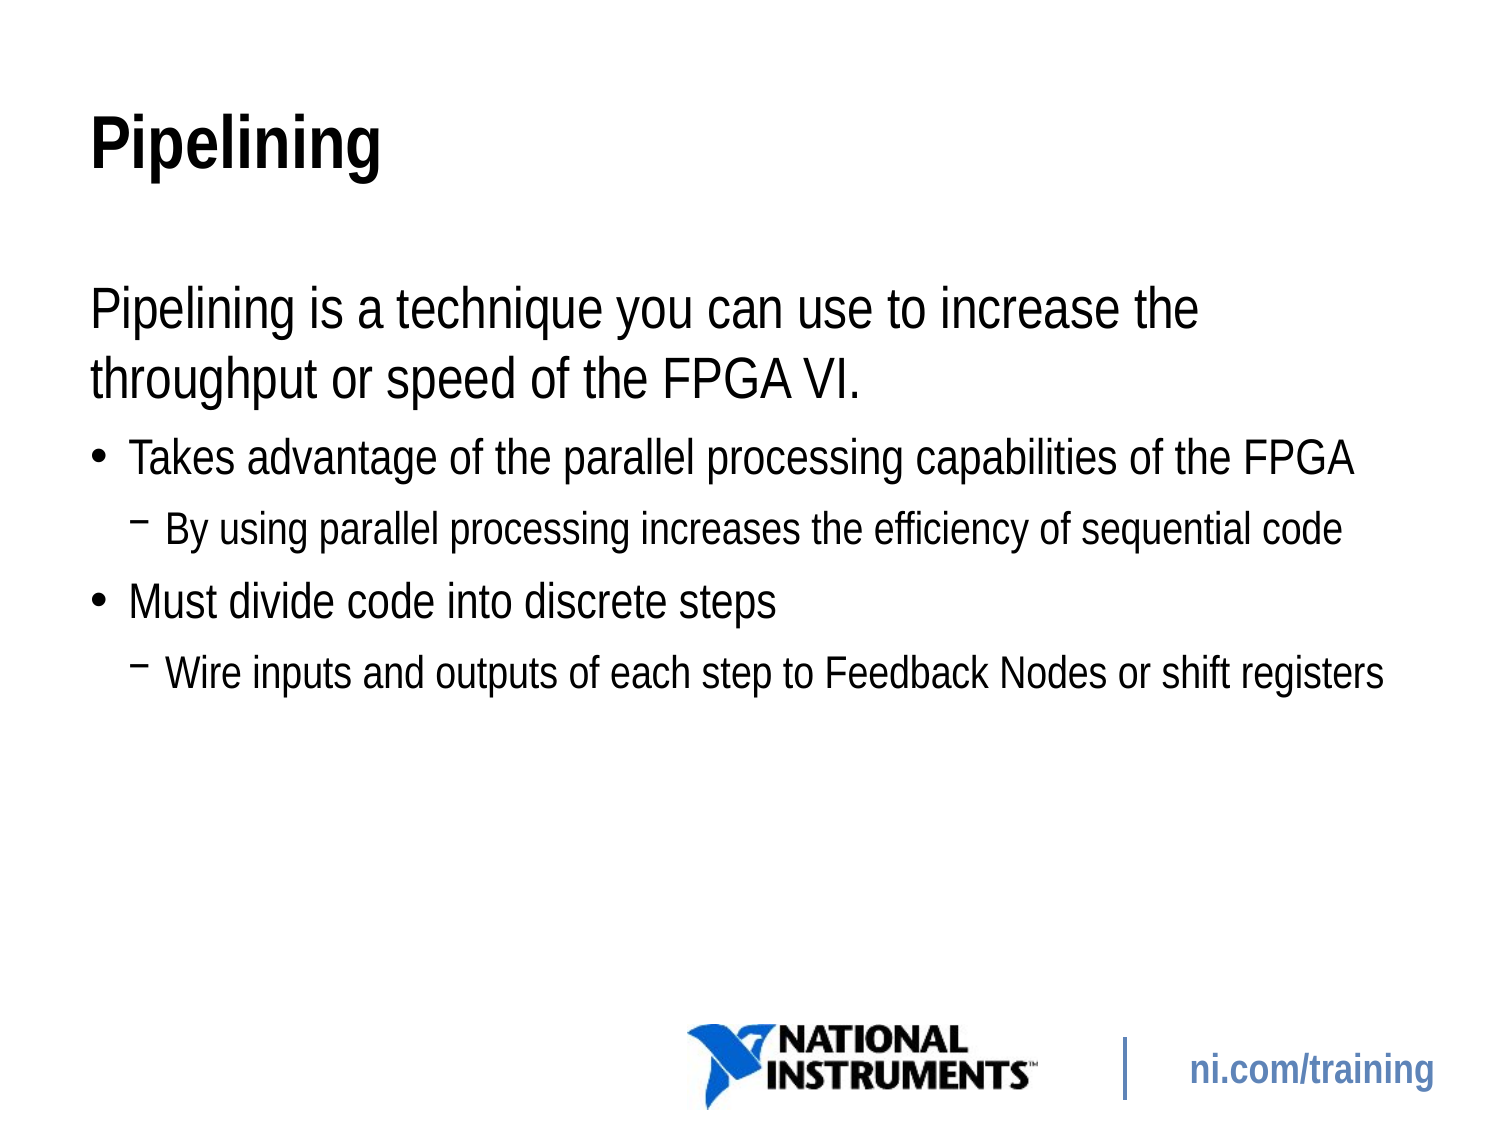

# Pipelining
Pipelining is a technique you can use to increase the throughput or speed of the FPGA VI.
Takes advantage of the parallel processing capabilities of the FPGA
By using parallel processing increases the efficiency of sequential code
Must divide code into discrete steps
Wire inputs and outputs of each step to Feedback Nodes or shift registers